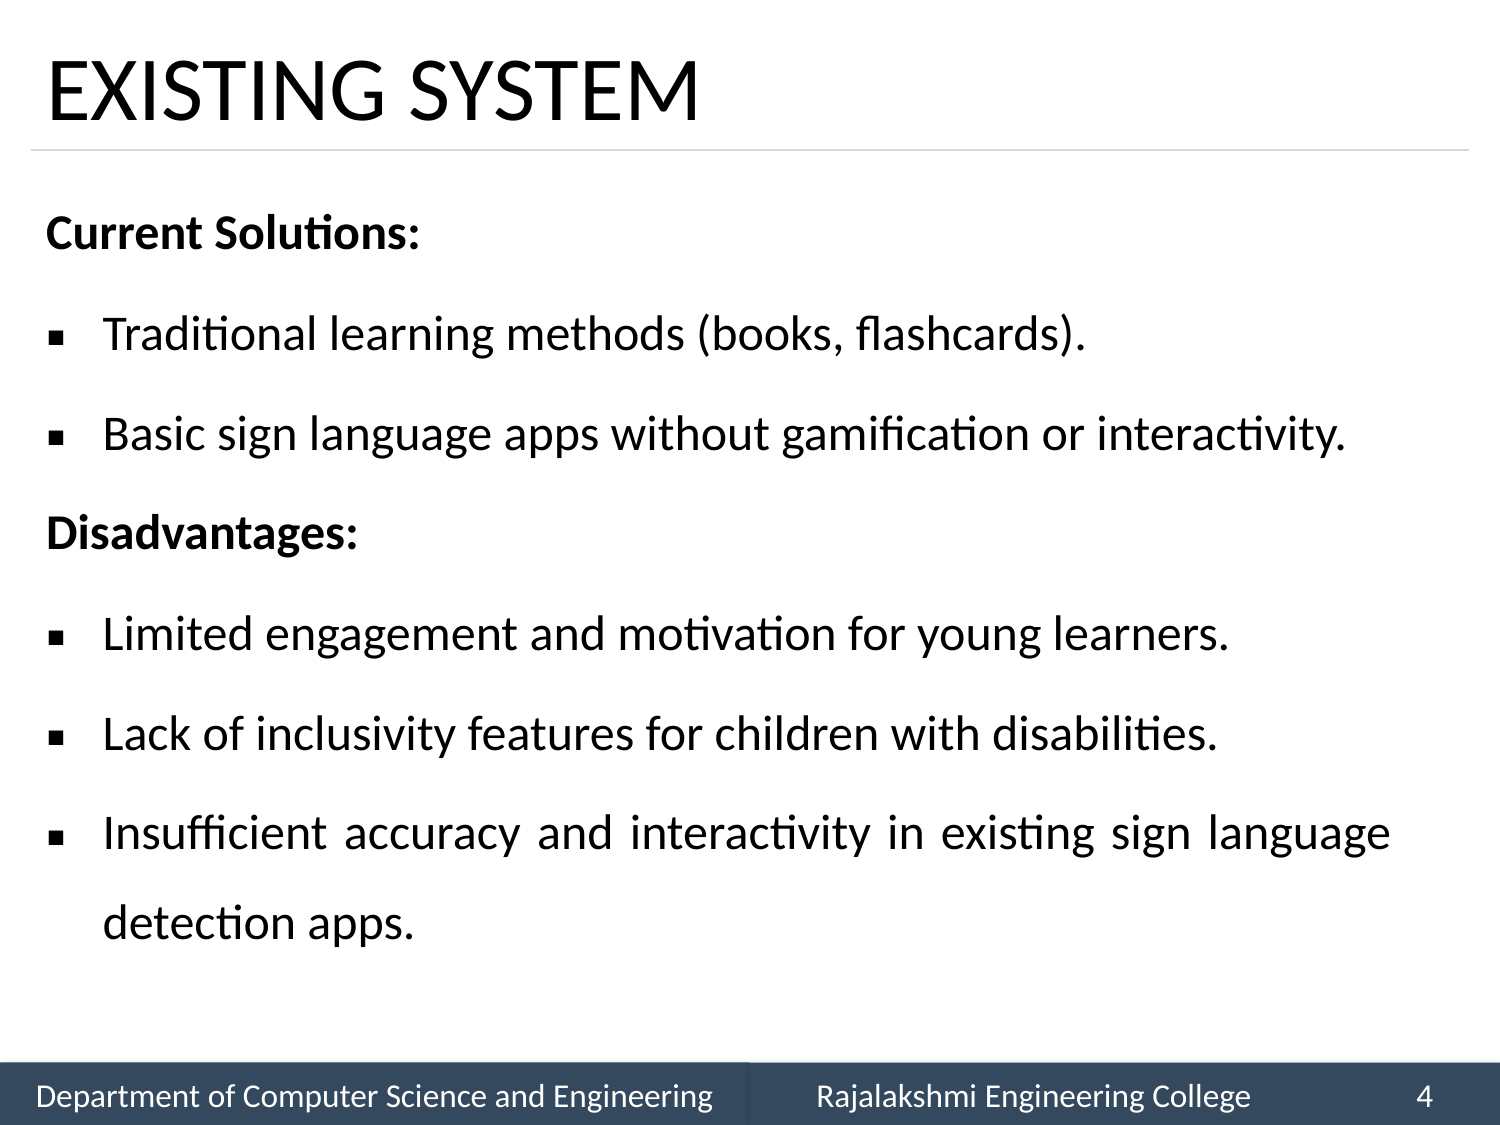

# EXISTING SYSTEM
Current Solutions:
Traditional learning methods (books, flashcards).
Basic sign language apps without gamification or interactivity.
Disadvantages:
Limited engagement and motivation for young learners.
Lack of inclusivity features for children with disabilities.
Insufficient accuracy and interactivity in existing sign language detection apps.